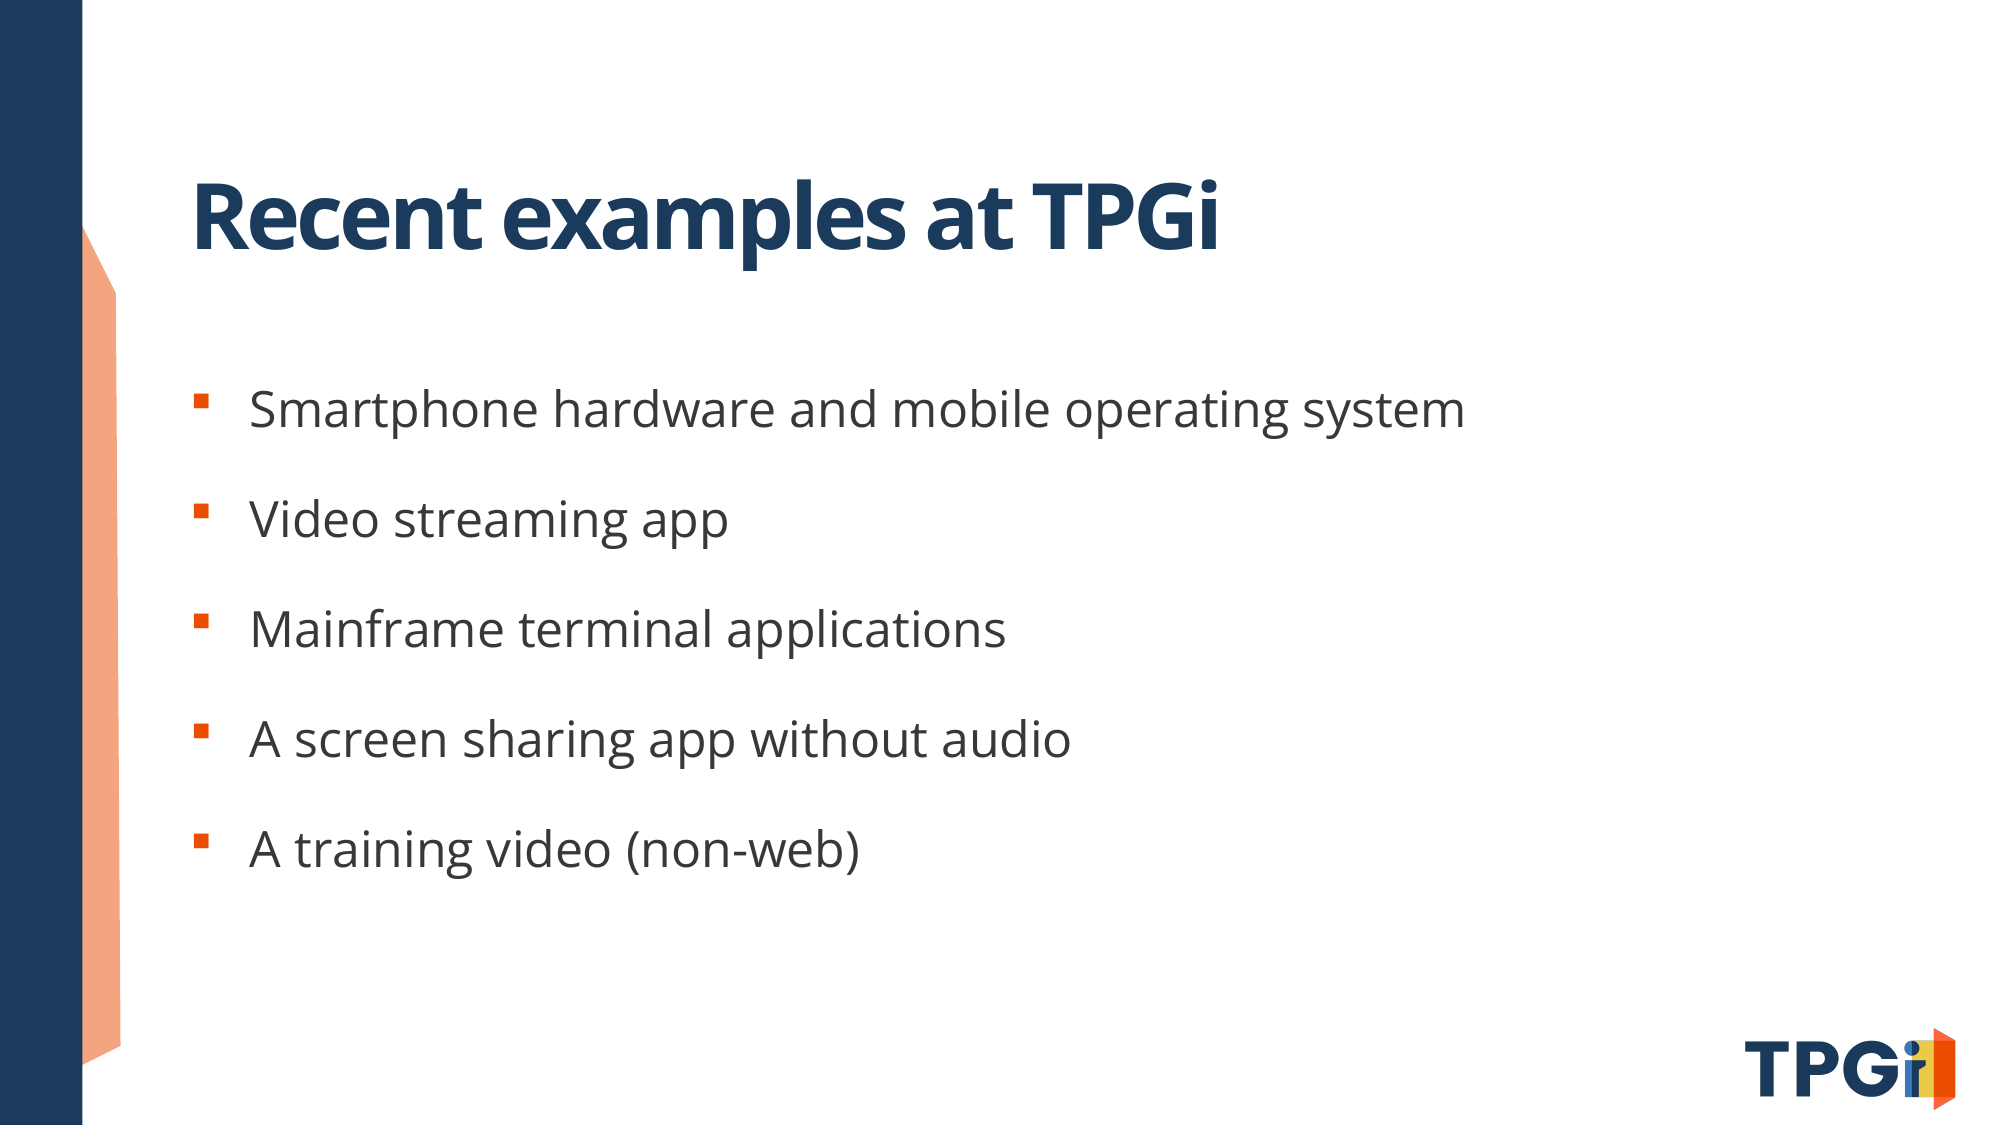

# Recent examples at TPGi
Smartphone hardware and mobile operating system
Video streaming app
Mainframe terminal applications
A screen sharing app without audio
A training video (non-web)